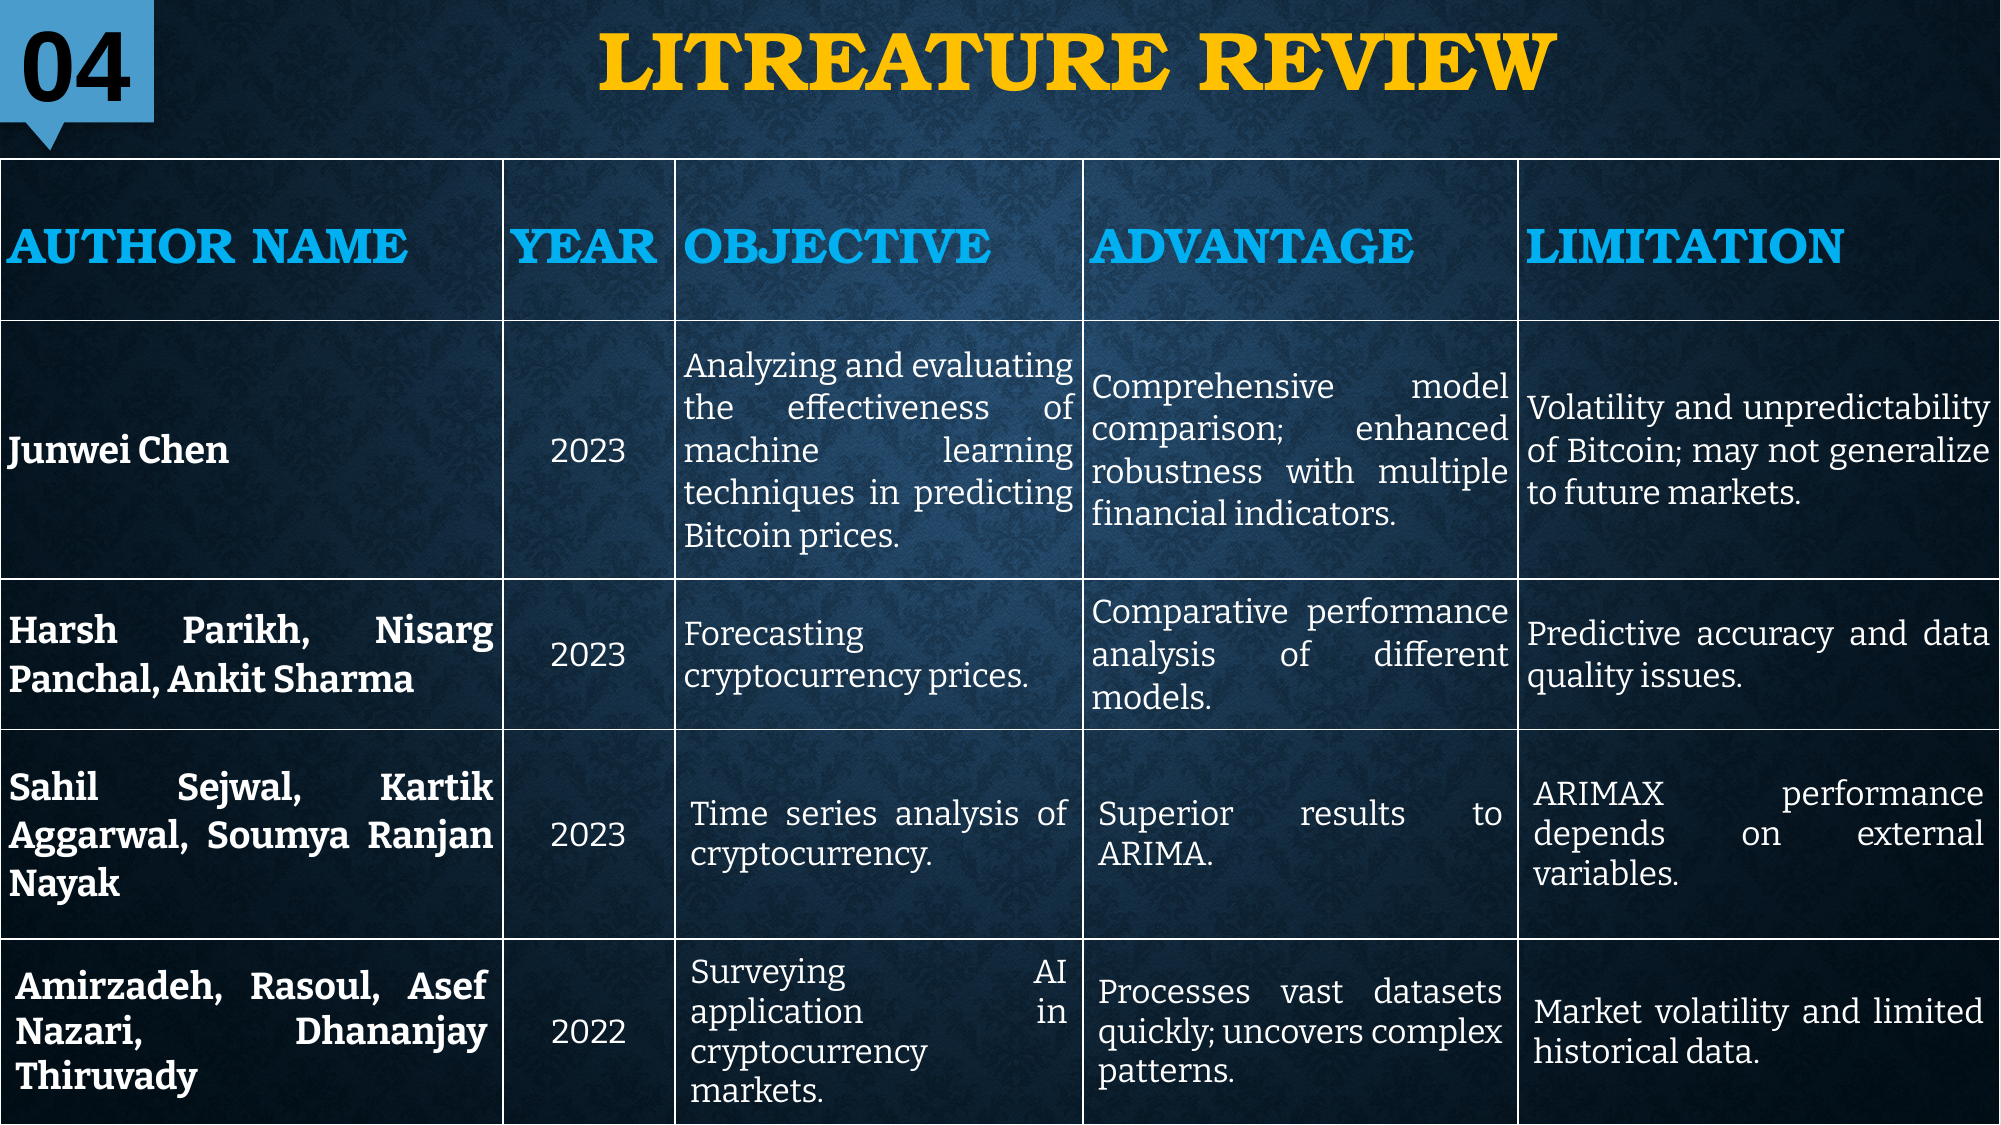

LITREATURE REVIEW
04
| AUTHOR NAME | YEAR | OBJECTIVE | ADVANTAGE | LIMITATION |
| --- | --- | --- | --- | --- |
| Junwei Chen | 2023 | Analyzing and evaluating the effectiveness of machine learning techniques in predicting Bitcoin prices. | Comprehensive model comparison; enhanced robustness with multiple financial indicators. | Volatility and unpredictability of Bitcoin; may not generalize to future markets. |
| Harsh Parikh, Nisarg Panchal, Ankit Sharma | 2023 | Forecasting cryptocurrency prices. | Comparative performance analysis of different models. | Predictive accuracy and data quality issues. |
| Sahil Sejwal, Kartik Aggarwal, Soumya Ranjan Nayak | 2023 | Time series analysis of cryptocurrency. | Superior results to ARIMA. | ARIMAX performance depends on external variables. |
| Amirzadeh, Rasoul, Asef Nazari, Dhananjay Thiruvady | 2022 | Surveying AI application in cryptocurrency markets. | Processes vast datasets quickly; uncovers complex patterns. | Market volatility and limited historical data. |